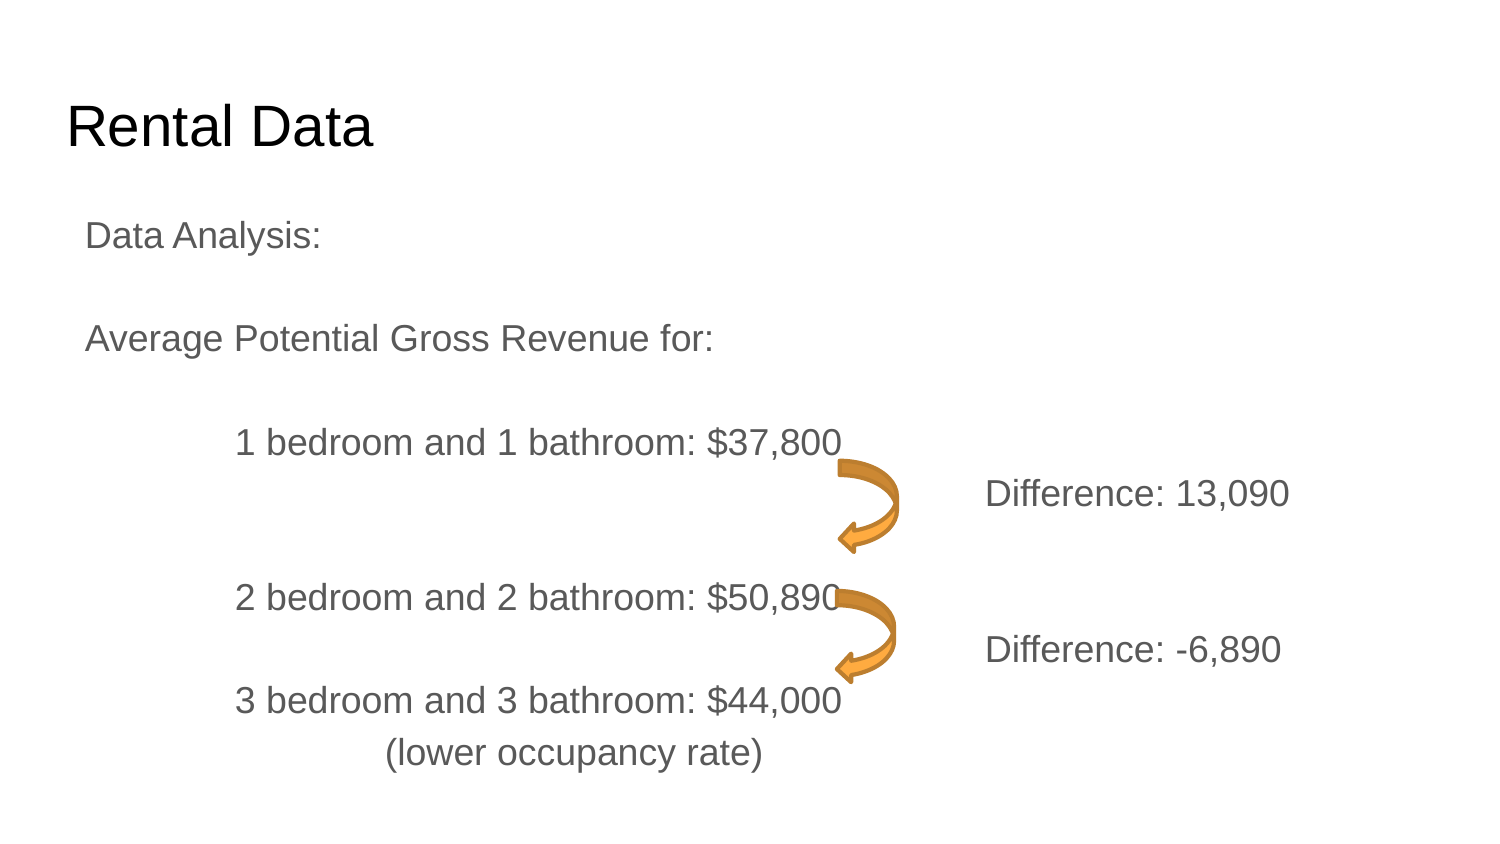

# Rental Data
Data Analysis:

Average Potential Gross Revenue for:

	1 bedroom and 1 bathroom: $37,800
						Difference: 13,090
	2 bedroom and 2 bathroom: $50,890
						Difference: -6,890
	3 bedroom and 3 bathroom: $44,000
		(lower occupancy rate)